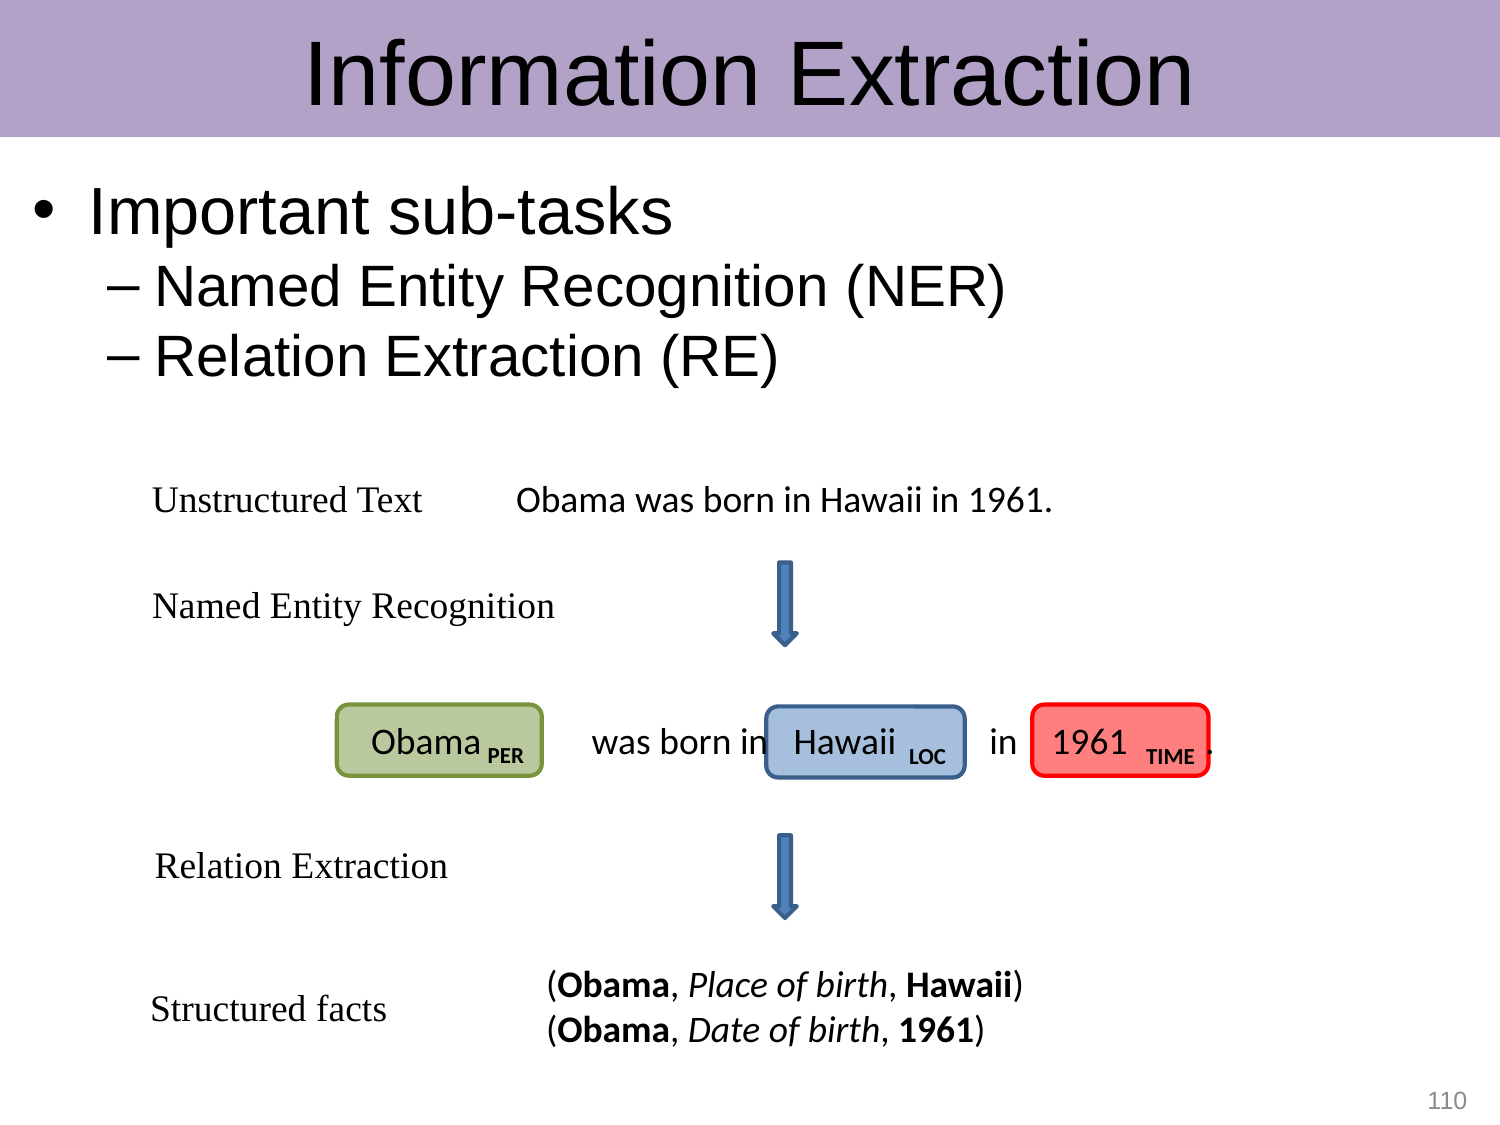

# Information Extraction
Important sub-tasks
Named Entity Recognition (NER)
Relation Extraction (RE)

Unstructured Text
Obama was born in Hawaii in 1961.

Named Entity Recognition

  Obama             was born in   Hawaii           in    1961         .
PER
TIME
LOC
Relation Extraction

(Obama, Place of birth, Hawaii)
(Obama, Date of birth, 1961)
Structured facts
110